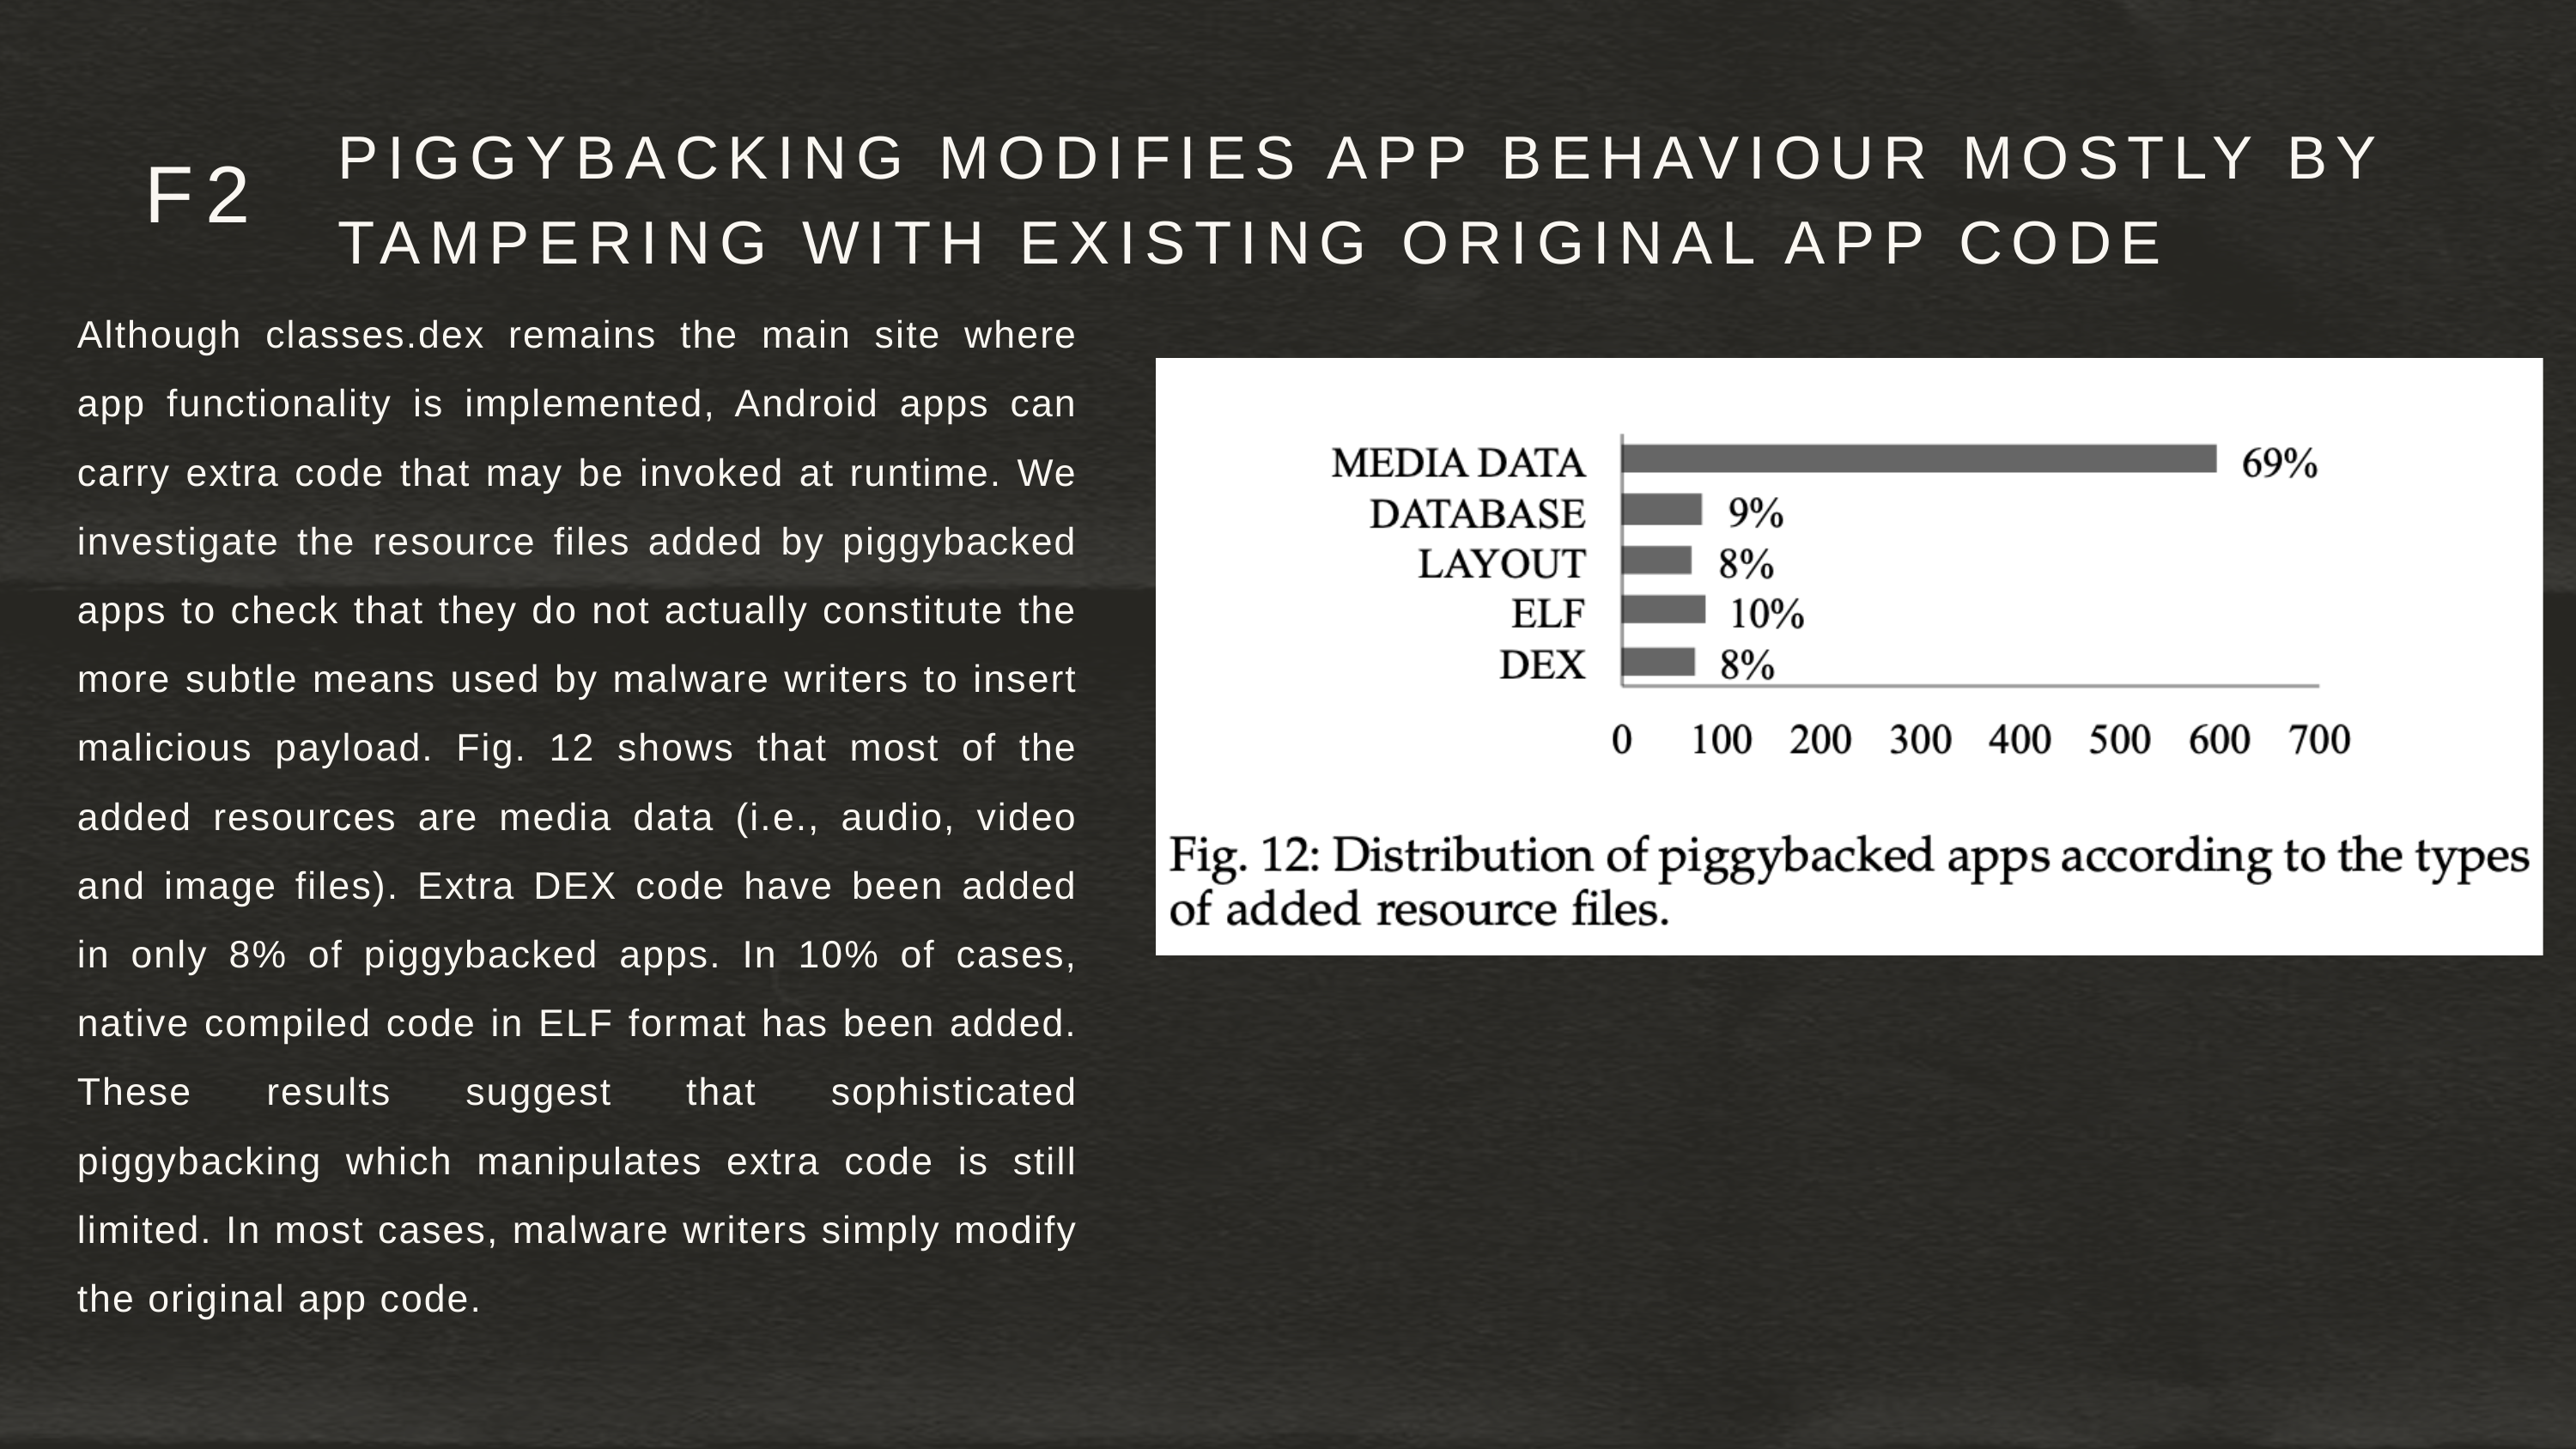

PIGGYBACKING MODIFIES APP BEHAVIOUR MOSTLY BY TAMPERING WITH EXISTING ORIGINAL APP CODE
F2
Although classes.dex remains the main site where app functionality is implemented, Android apps can carry extra code that may be invoked at runtime. We investigate the resource files added by piggybacked apps to check that they do not actually constitute the more subtle means used by malware writers to insert malicious payload. Fig. 12 shows that most of the added resources are media data (i.e., audio, video and image files). Extra DEX code have been added in only 8% of piggybacked apps. In 10% of cases, native compiled code in ELF format has been added. These results suggest that sophisticated piggybacking which manipulates extra code is still limited. In most cases, malware writers simply modify the original app code.